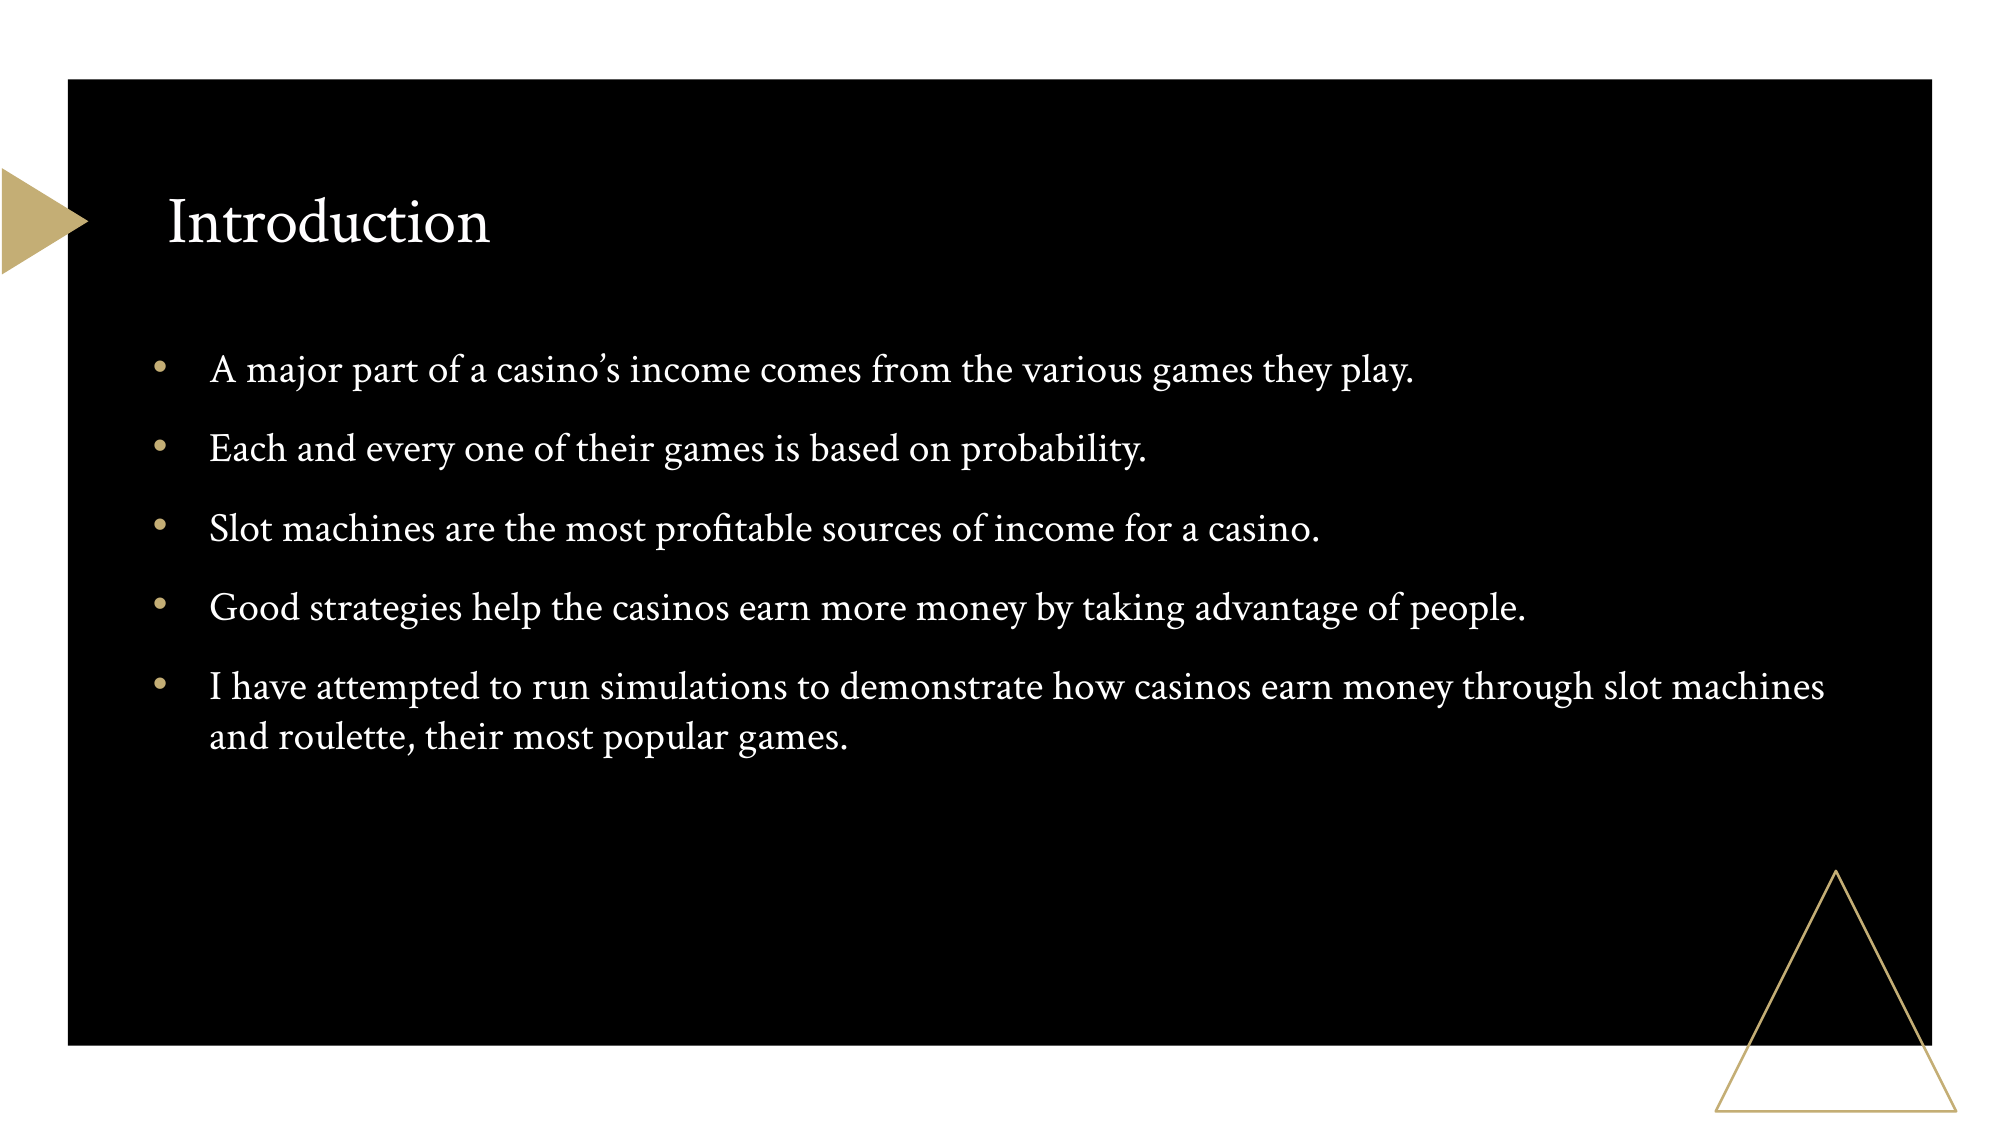

# Introduction
A major part of a casino’s income comes from the various games they play.
Each and every one of their games is based on probability.
Slot machines are the most profitable sources of income for a casino.
Good strategies help the casinos earn more money by taking advantage of people.
I have attempted to run simulations to demonstrate how casinos earn money through slot machines and roulette, their most popular games.